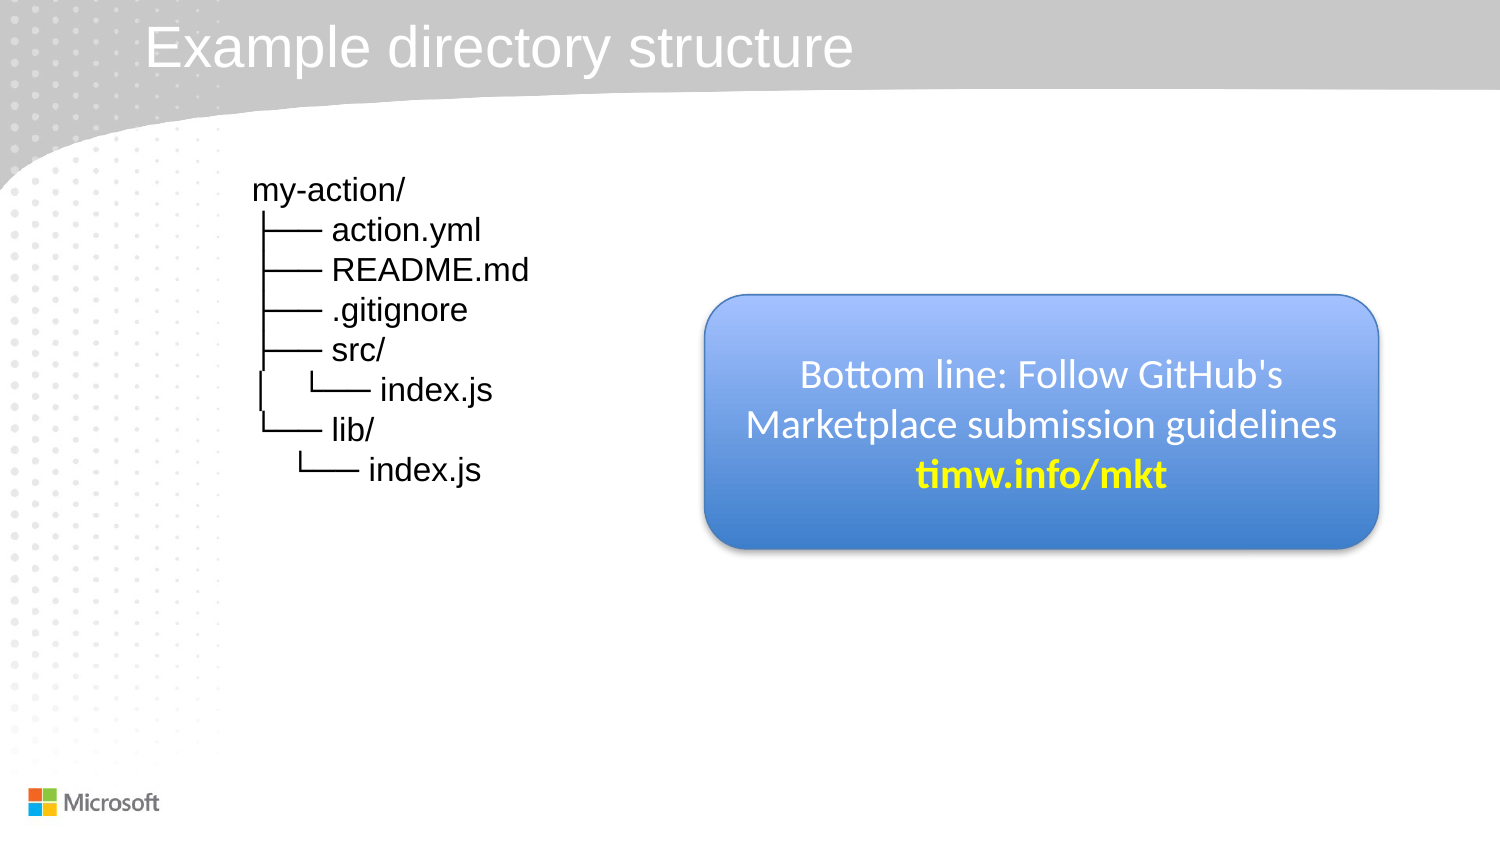

# Example directory structure
my-action/
├── action.yml
├── README.md
├── .gitignore
├── src/
│   └── index.js
└── lib/
    └── index.js
Bottom line: Follow GitHub's Marketplace submission guidelines
timw.info/mkt